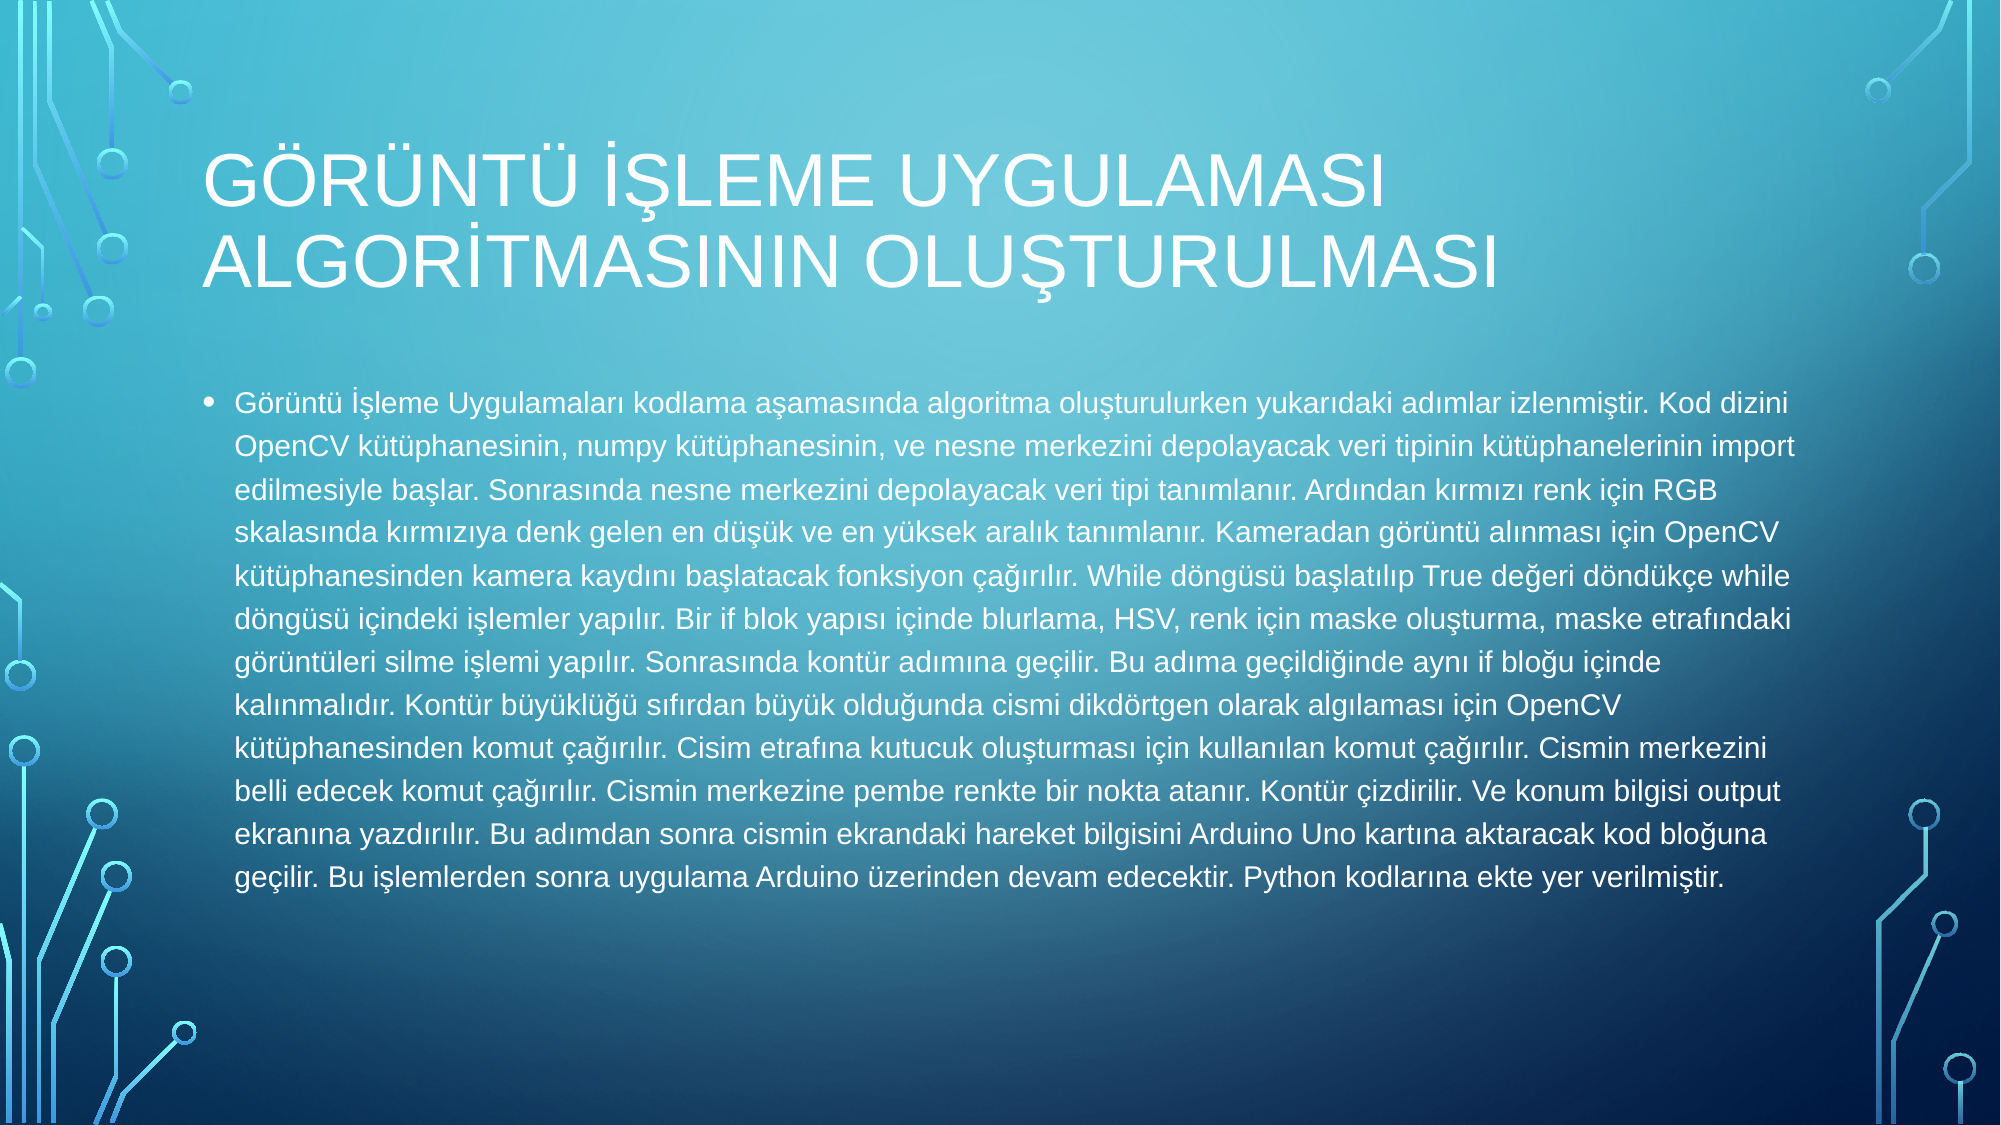

# Görüntü işleme uygulaması algoritmasının oluşturulması
Görüntü İşleme Uygulamaları kodlama aşamasında algoritma oluşturulurken yukarıdaki adımlar izlenmiştir. Kod dizini OpenCV kütüphanesinin, numpy kütüphanesinin, ve nesne merkezini depolayacak veri tipinin kütüphanelerinin import edilmesiyle başlar. Sonrasında nesne merkezini depolayacak veri tipi tanımlanır. Ardından kırmızı renk için RGB skalasında kırmızıya denk gelen en düşük ve en yüksek aralık tanımlanır. Kameradan görüntü alınması için OpenCV kütüphanesinden kamera kaydını başlatacak fonksiyon çağırılır. While döngüsü başlatılıp True değeri döndükçe while döngüsü içindeki işlemler yapılır. Bir if blok yapısı içinde blurlama, HSV, renk için maske oluşturma, maske etrafındaki görüntüleri silme işlemi yapılır. Sonrasında kontür adımına geçilir. Bu adıma geçildiğinde aynı if bloğu içinde kalınmalıdır. Kontür büyüklüğü sıfırdan büyük olduğunda cismi dikdörtgen olarak algılaması için OpenCV kütüphanesinden komut çağırılır. Cisim etrafına kutucuk oluşturması için kullanılan komut çağırılır. Cismin merkezini belli edecek komut çağırılır. Cismin merkezine pembe renkte bir nokta atanır. Kontür çizdirilir. Ve konum bilgisi output ekranına yazdırılır. Bu adımdan sonra cismin ekrandaki hareket bilgisini Arduino Uno kartına aktaracak kod bloğuna geçilir. Bu işlemlerden sonra uygulama Arduino üzerinden devam edecektir. Python kodlarına ekte yer verilmiştir.